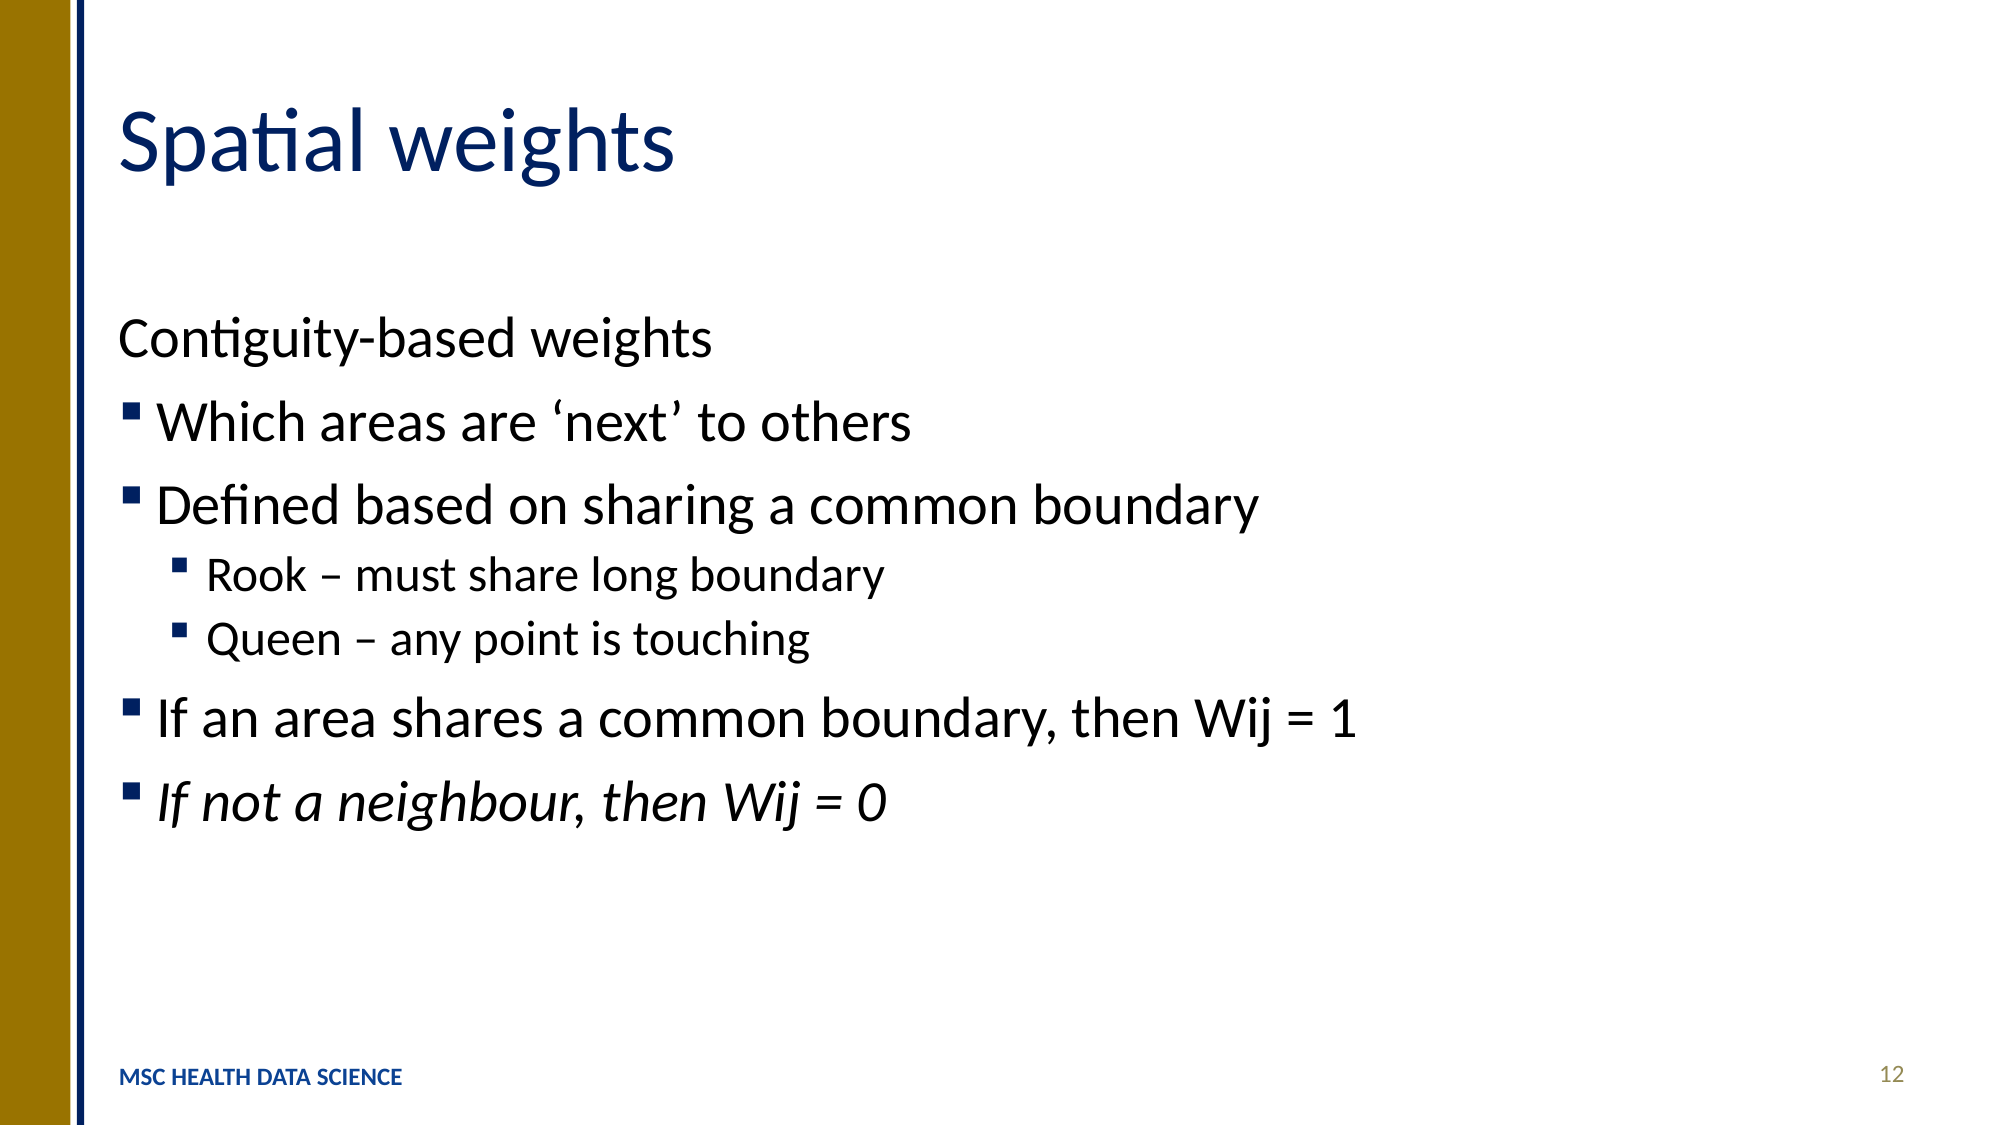

# Spatial weights
Contiguity-based weights
Which areas are ‘next’ to others
Defined based on sharing a common boundary
Rook – must share long boundary
Queen – any point is touching
If an area shares a common boundary, then Wij = 1
If not a neighbour, then Wij = 0
12
MSC HEALTH DATA SCIENCE